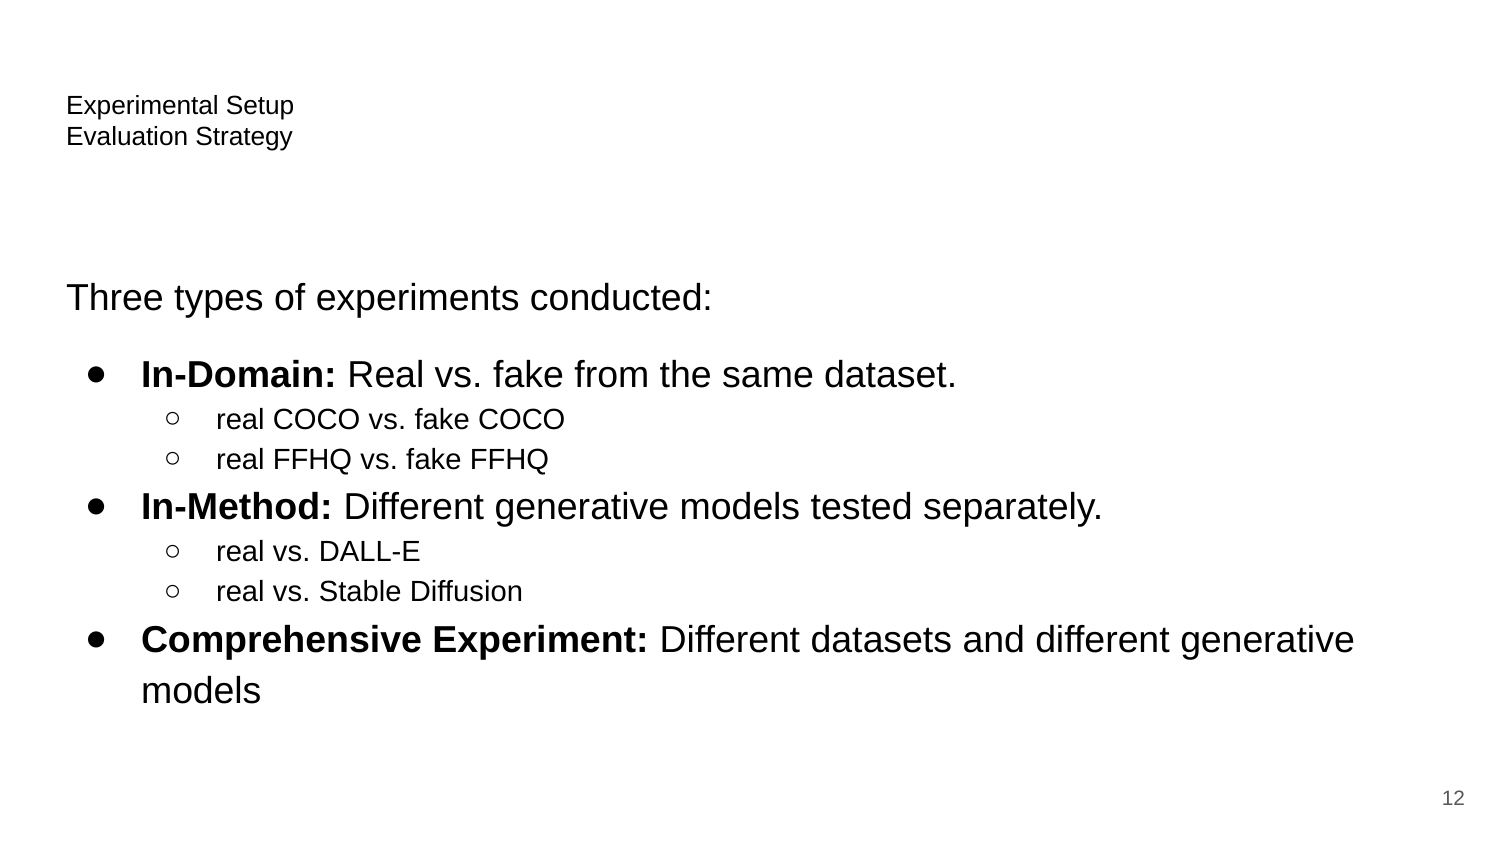

# Experimental Setup
Evaluation Strategy
Three types of experiments conducted:
In-Domain: Real vs. fake from the same dataset.
real COCO vs. fake COCO
real FFHQ vs. fake FFHQ
In-Method: Different generative models tested separately.
real vs. DALL-E
real vs. Stable Diffusion
Comprehensive Experiment: Different datasets and different generative models

12